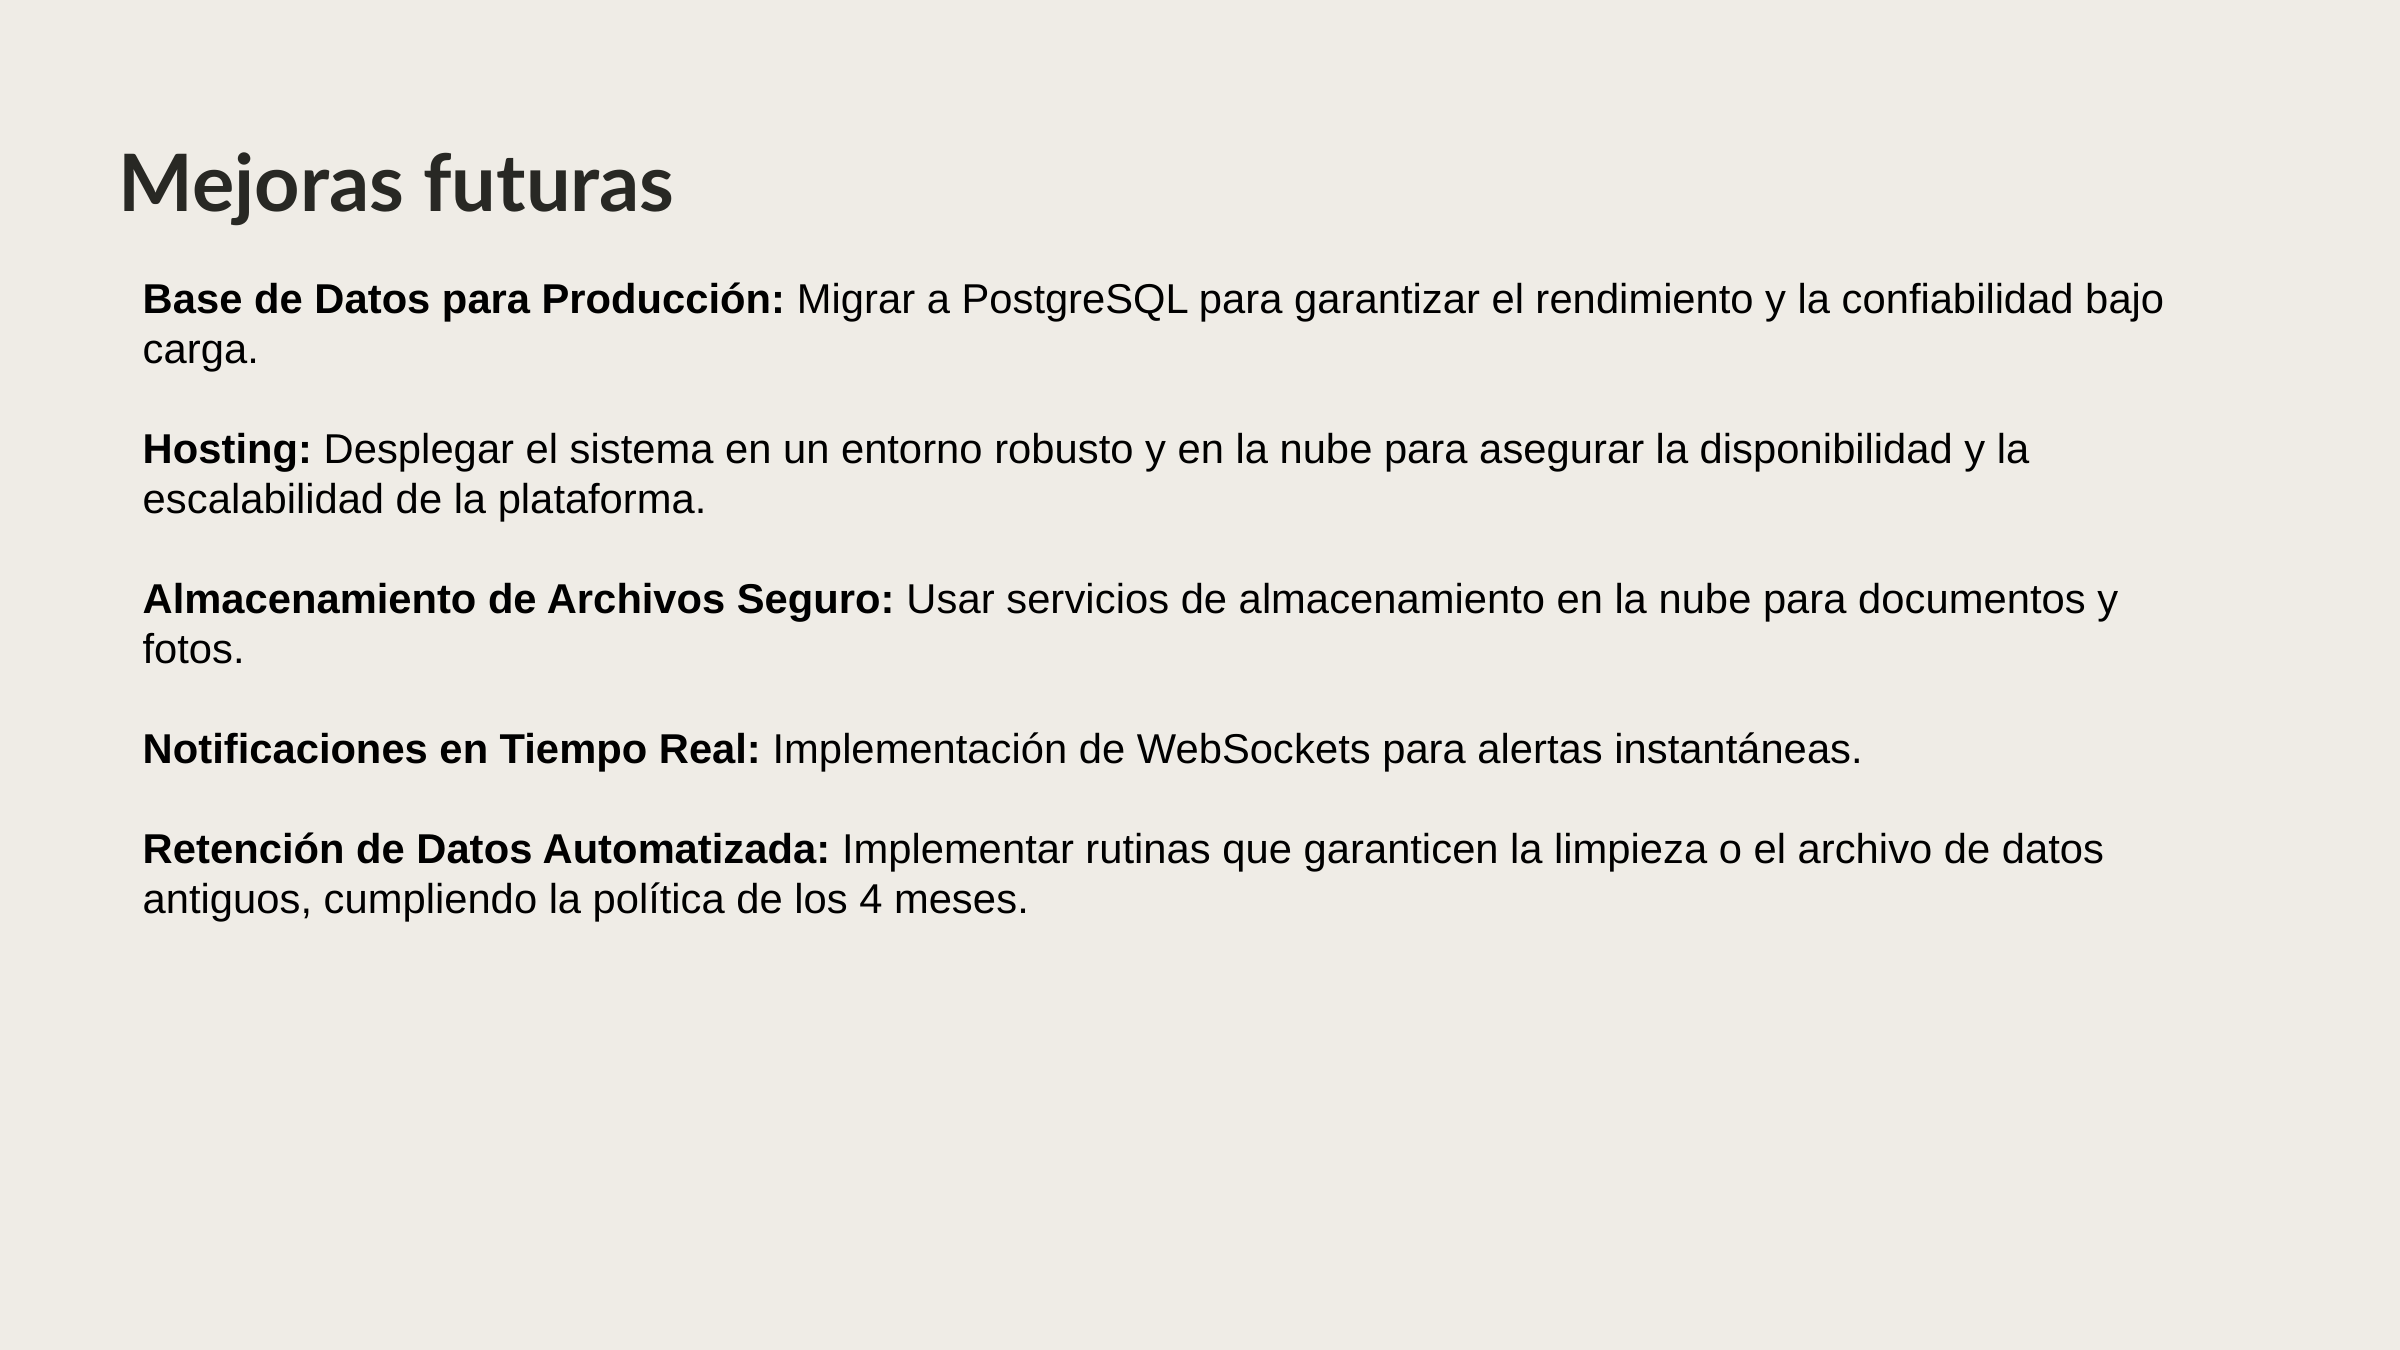

Mejoras futuras
Base de Datos para Producción: Migrar a PostgreSQL para garantizar el rendimiento y la confiabilidad bajo carga.

Hosting: Desplegar el sistema en un entorno robusto y en la nube para asegurar la disponibilidad y la escalabilidad de la plataforma.

Almacenamiento de Archivos Seguro: Usar servicios de almacenamiento en la nube para documentos y fotos.

Notificaciones en Tiempo Real: Implementación de WebSockets para alertas instantáneas.

Retención de Datos Automatizada: Implementar rutinas que garanticen la limpieza o el archivo de datos antiguos, cumpliendo la política de los 4 meses.